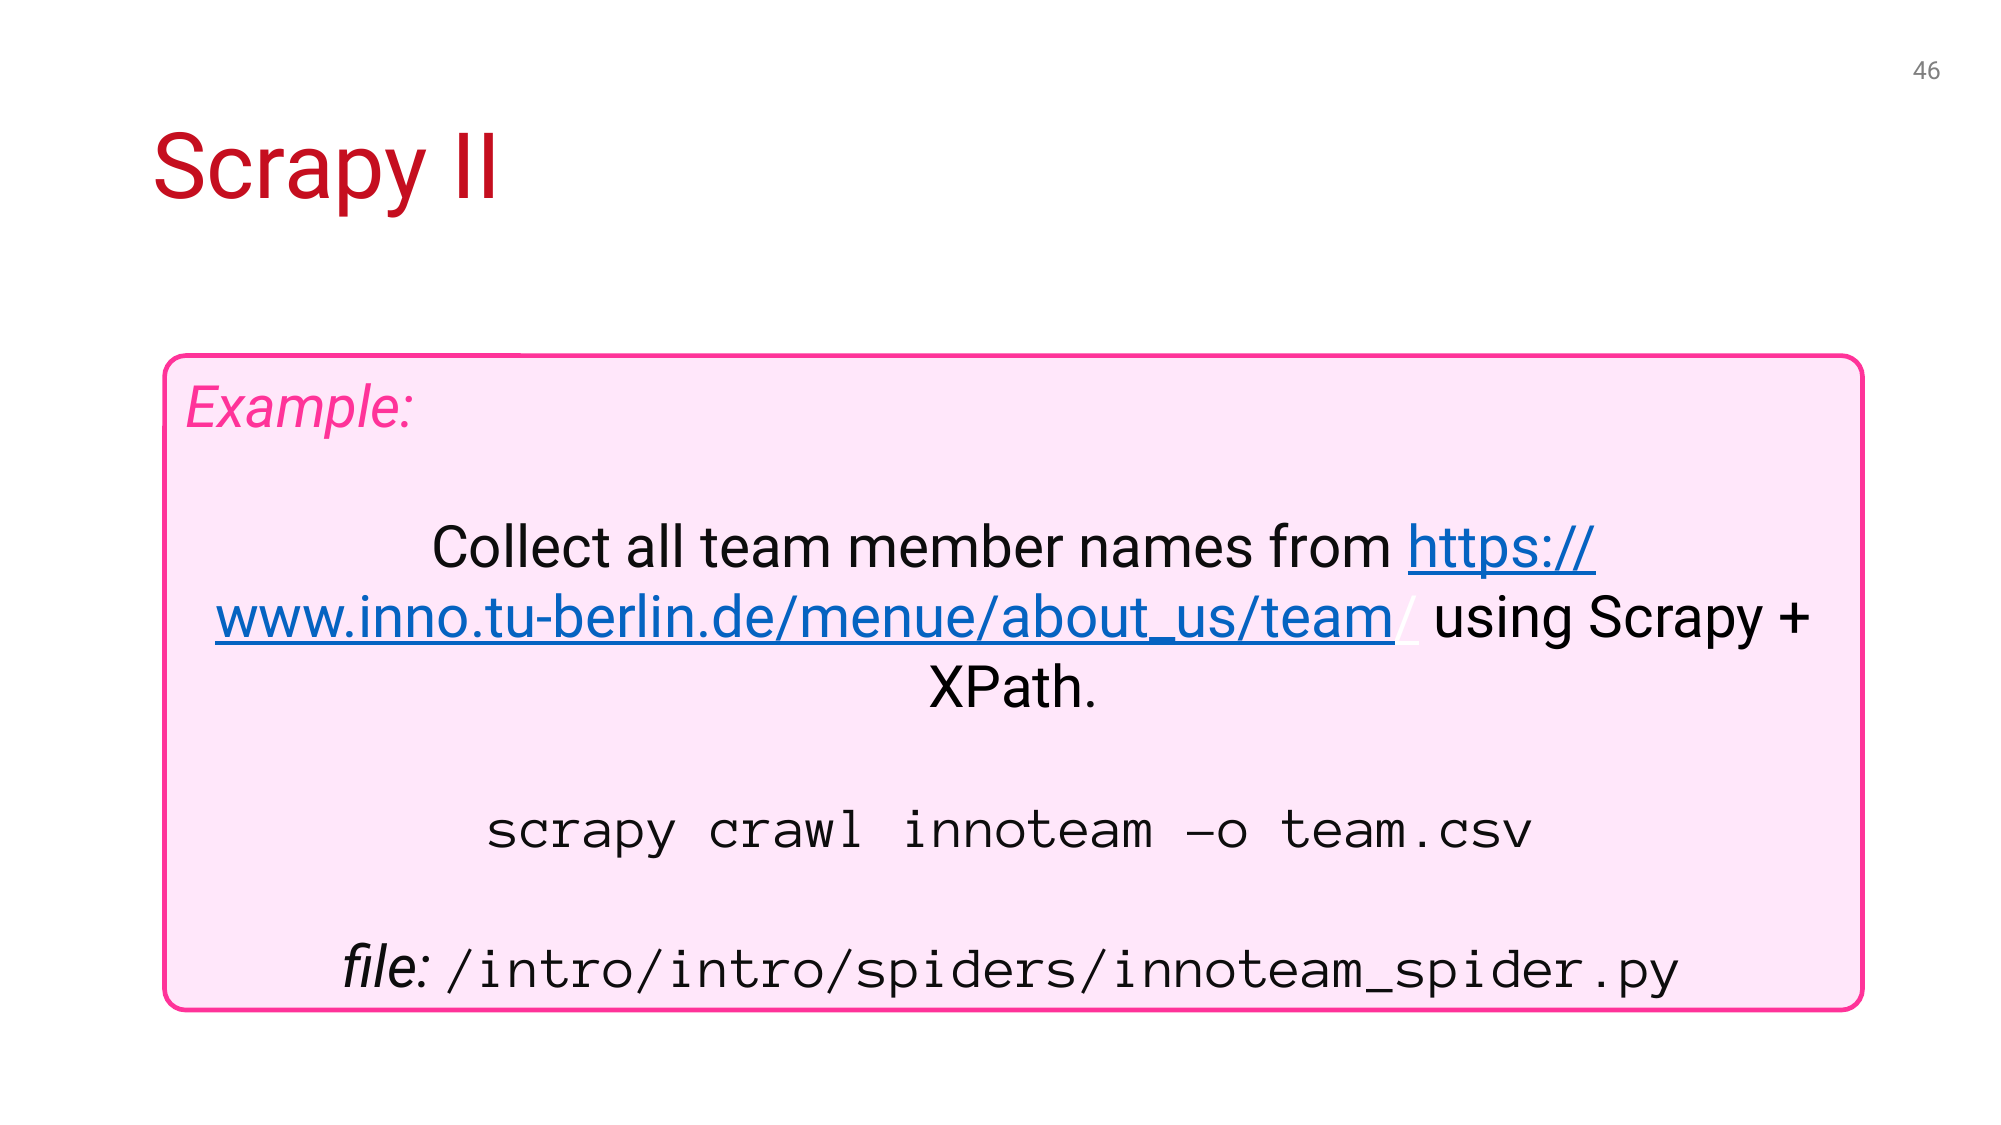

46
# Scrapy II
Example:

Collect all team member names from https://www.inno.tu-berlin.de/menue/about_us/team/ using Scrapy + XPath.

scrapy crawl innoteam –o team.csv

file: /intro/intro/spiders/innoteam_spider.py